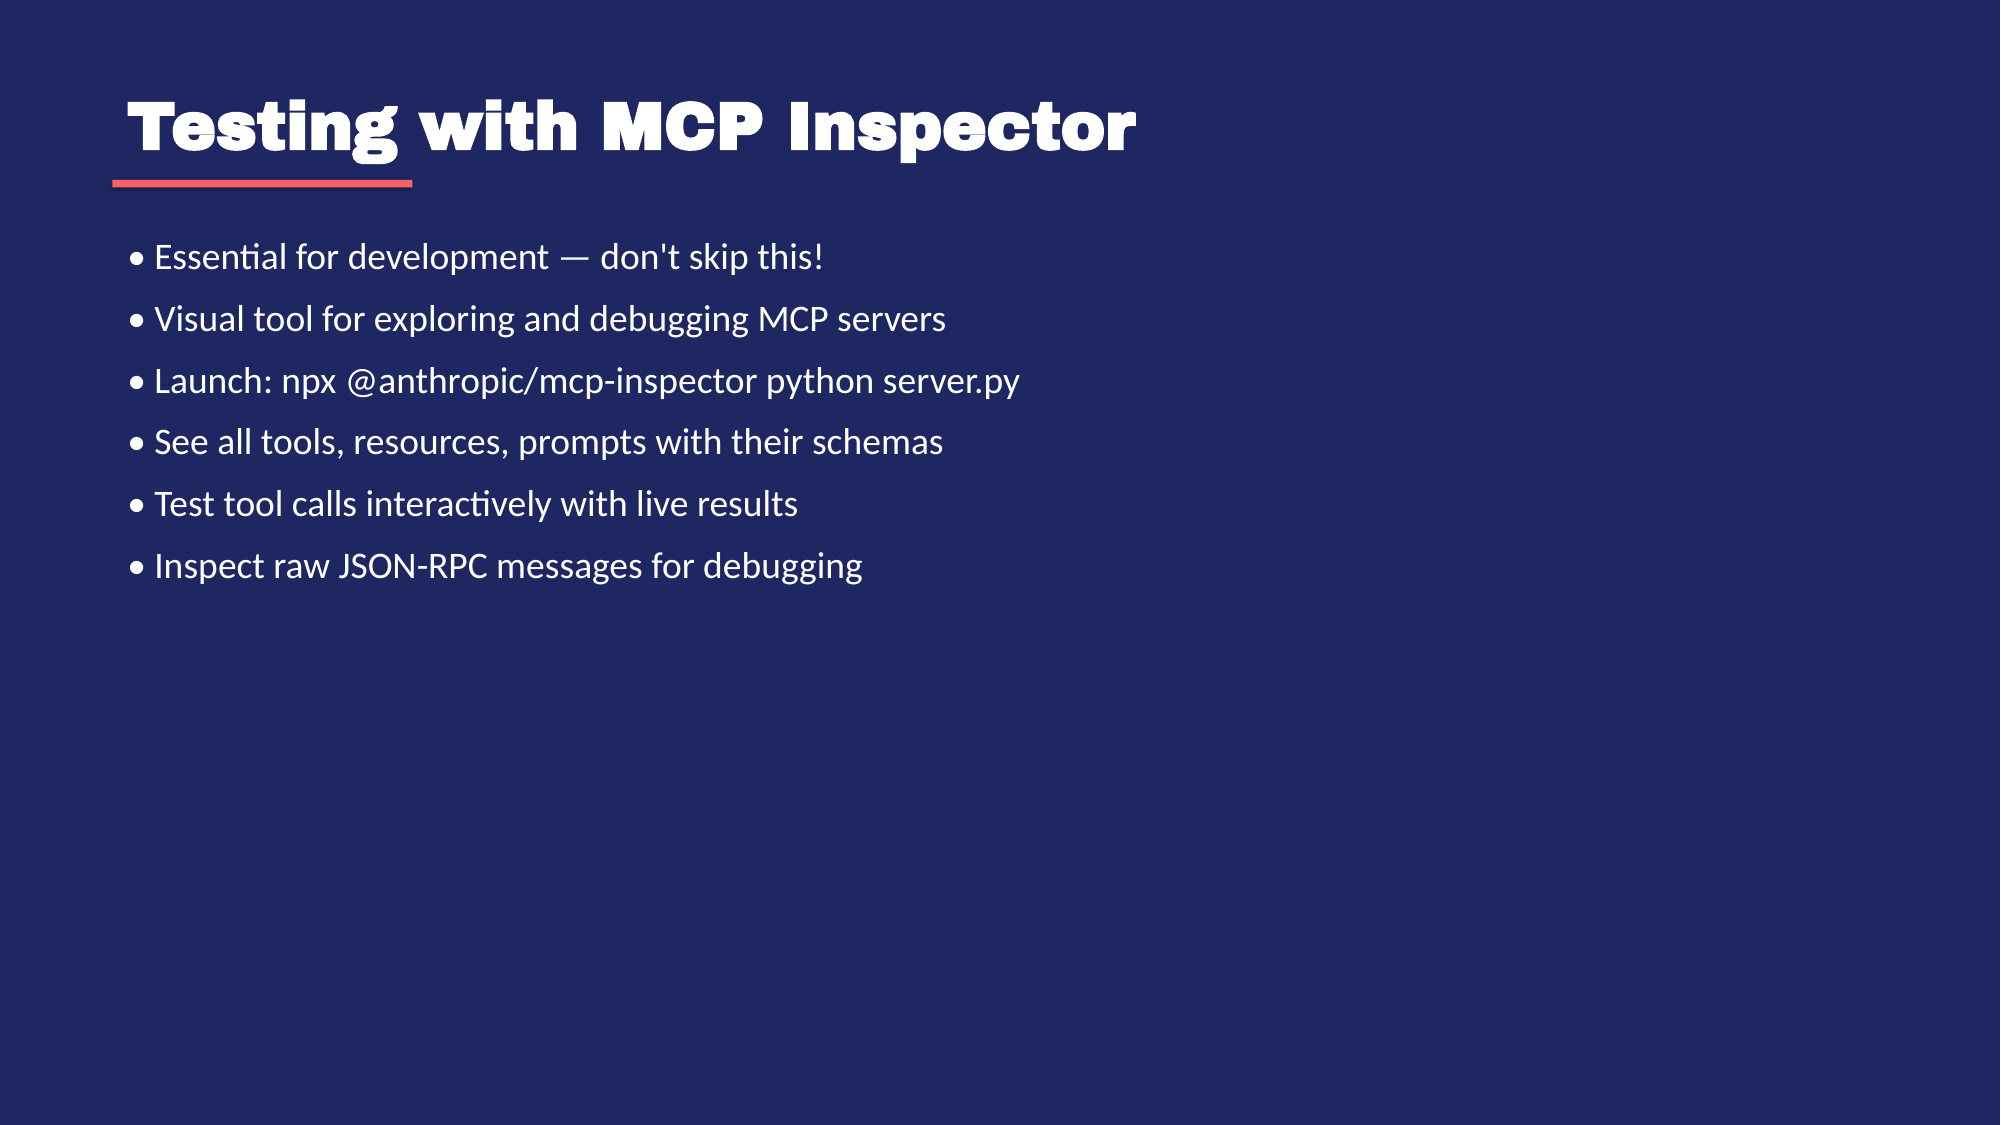

Testing with MCP Inspector

• Essential for development — don't skip this!
• Visual tool for exploring and debugging MCP servers
• Launch: npx @anthropic/mcp-inspector python server.py
• See all tools, resources, prompts with their schemas
• Test tool calls interactively with live results
• Inspect raw JSON-RPC messages for debugging